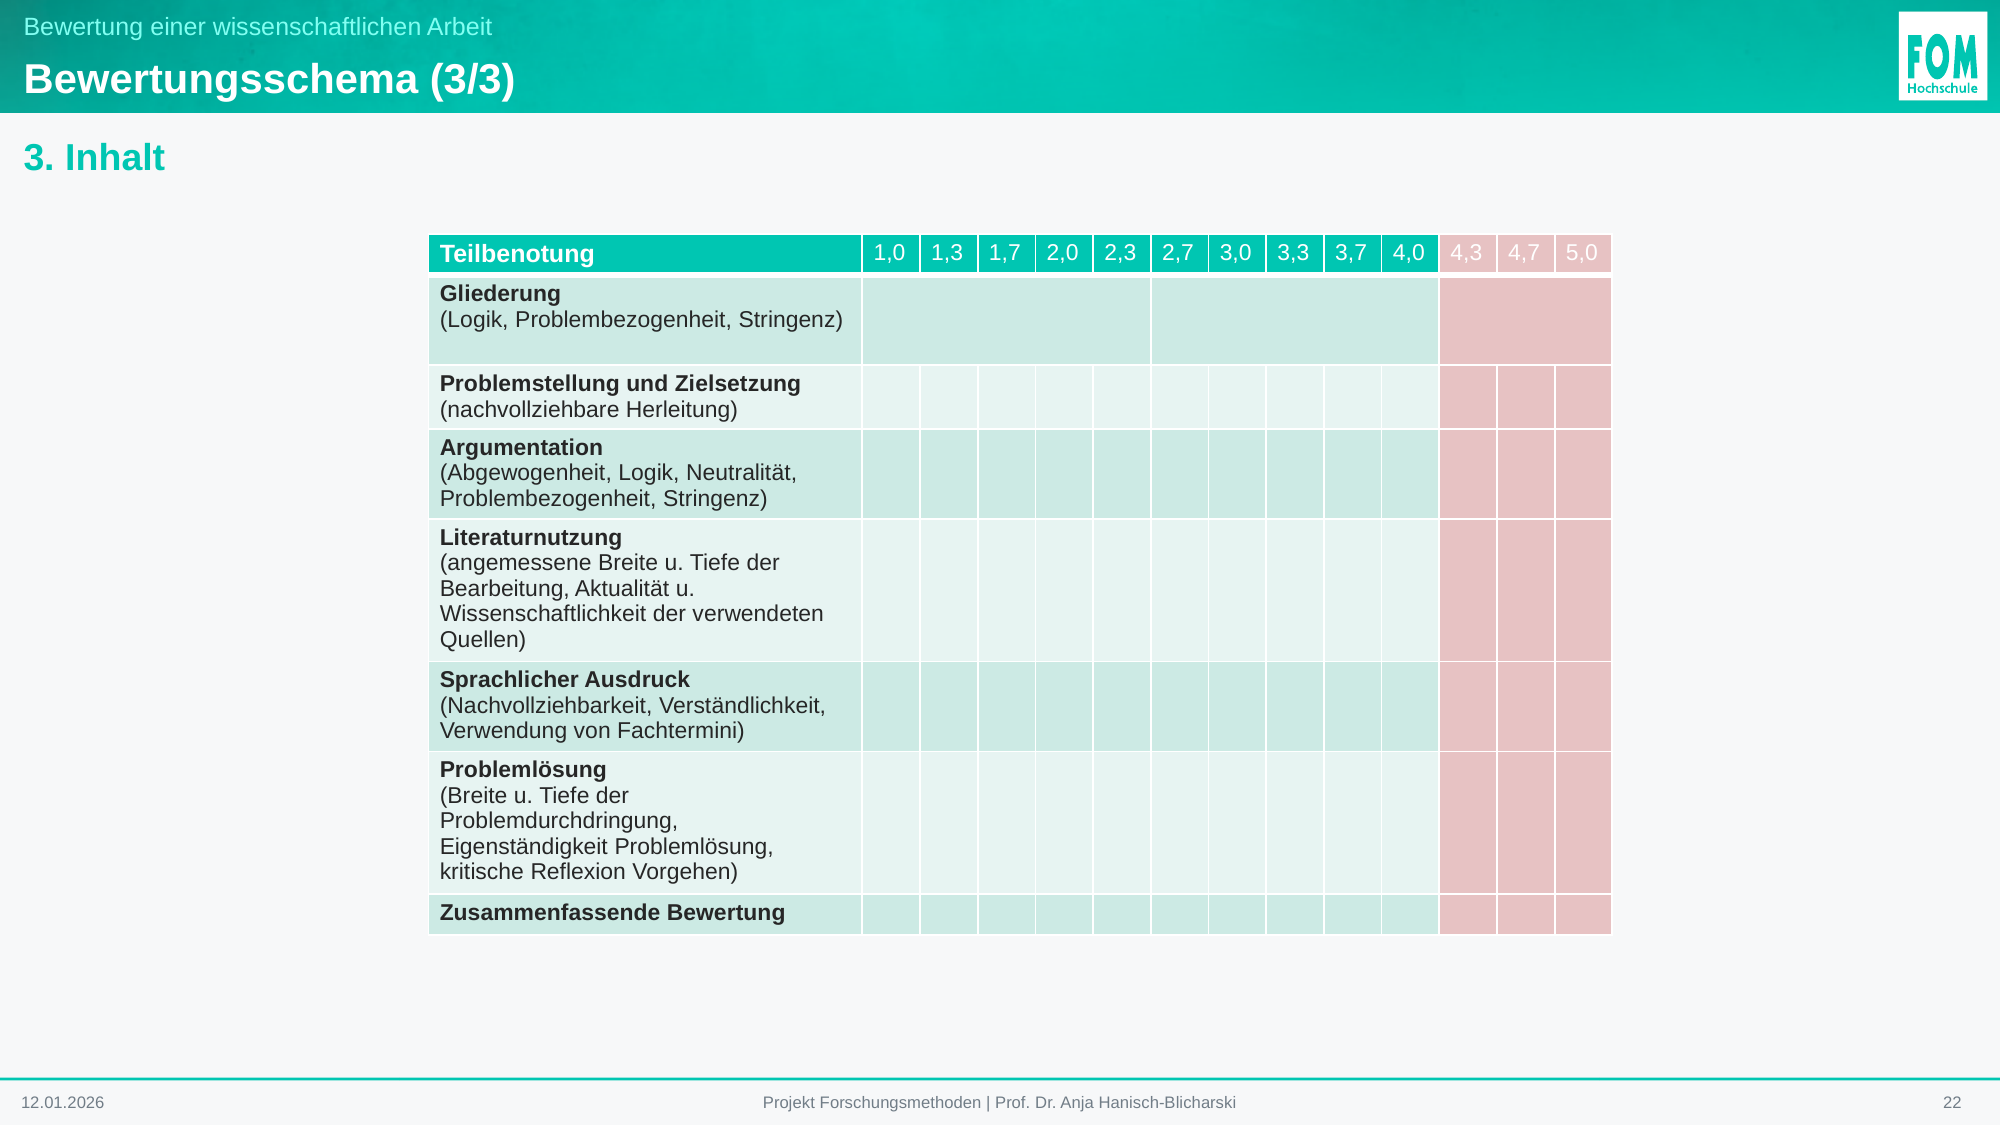

# Bewertung einer wissenschaftlichen Arbeit
Bewertungsschema (3/3)
3. Inhalt

| Teilbenotung | 1,0 | 1,3 | 1,7 | 2,0 | 2,3 | 2,7 | 3,0 | 3,3 | 3,7 | 4,0 | 4,3 | 4,7 | 5,0 |
| --- | --- | --- | --- | --- | --- | --- | --- | --- | --- | --- | --- | --- | --- |
| Gliederung (Logik, Problembezogenheit, Stringenz) |  |  |  |  |  |  |  |  |  |  |  |  |  |
| Problemstellung und Zielsetzung (nachvollziehbare Herleitung) |  |  |  |  |  |  |  |  |  |  |  |  |  |
| Argumentation (Abgewogenheit, Logik, Neutralität, Problembezogenheit, Stringenz) |  |  |  |  |  |  |  |  |  |  |  |  |  |
| Literaturnutzung (angemessene Breite u. Tiefe der Bearbeitung, Aktualität u. Wissenschaftlichkeit der verwendeten Quellen) |  |  |  |  |  |  |  |  |  |  |  |  |  |
| Sprachlicher Ausdruck (Nachvollziehbarkeit, Verständlichkeit, Verwendung von Fachtermini) |  |  |  |  |  |  |  |  |  |  |  |  |  |
| Problemlösung (Breite u. Tiefe der Problemdurchdringung, Eigenständigkeit Problemlösung, kritische Reflexion Vorgehen) |  |  |  |  |  |  |  |  |  |  |  |  |  |
| Zusammenfassende Bewertung |  |  |  |  |  |  |  |  |  |  |  |  |  |

12.01.2026
22
Projekt Forschungsmethoden | Prof. Dr. Anja Hanisch-Blicharski